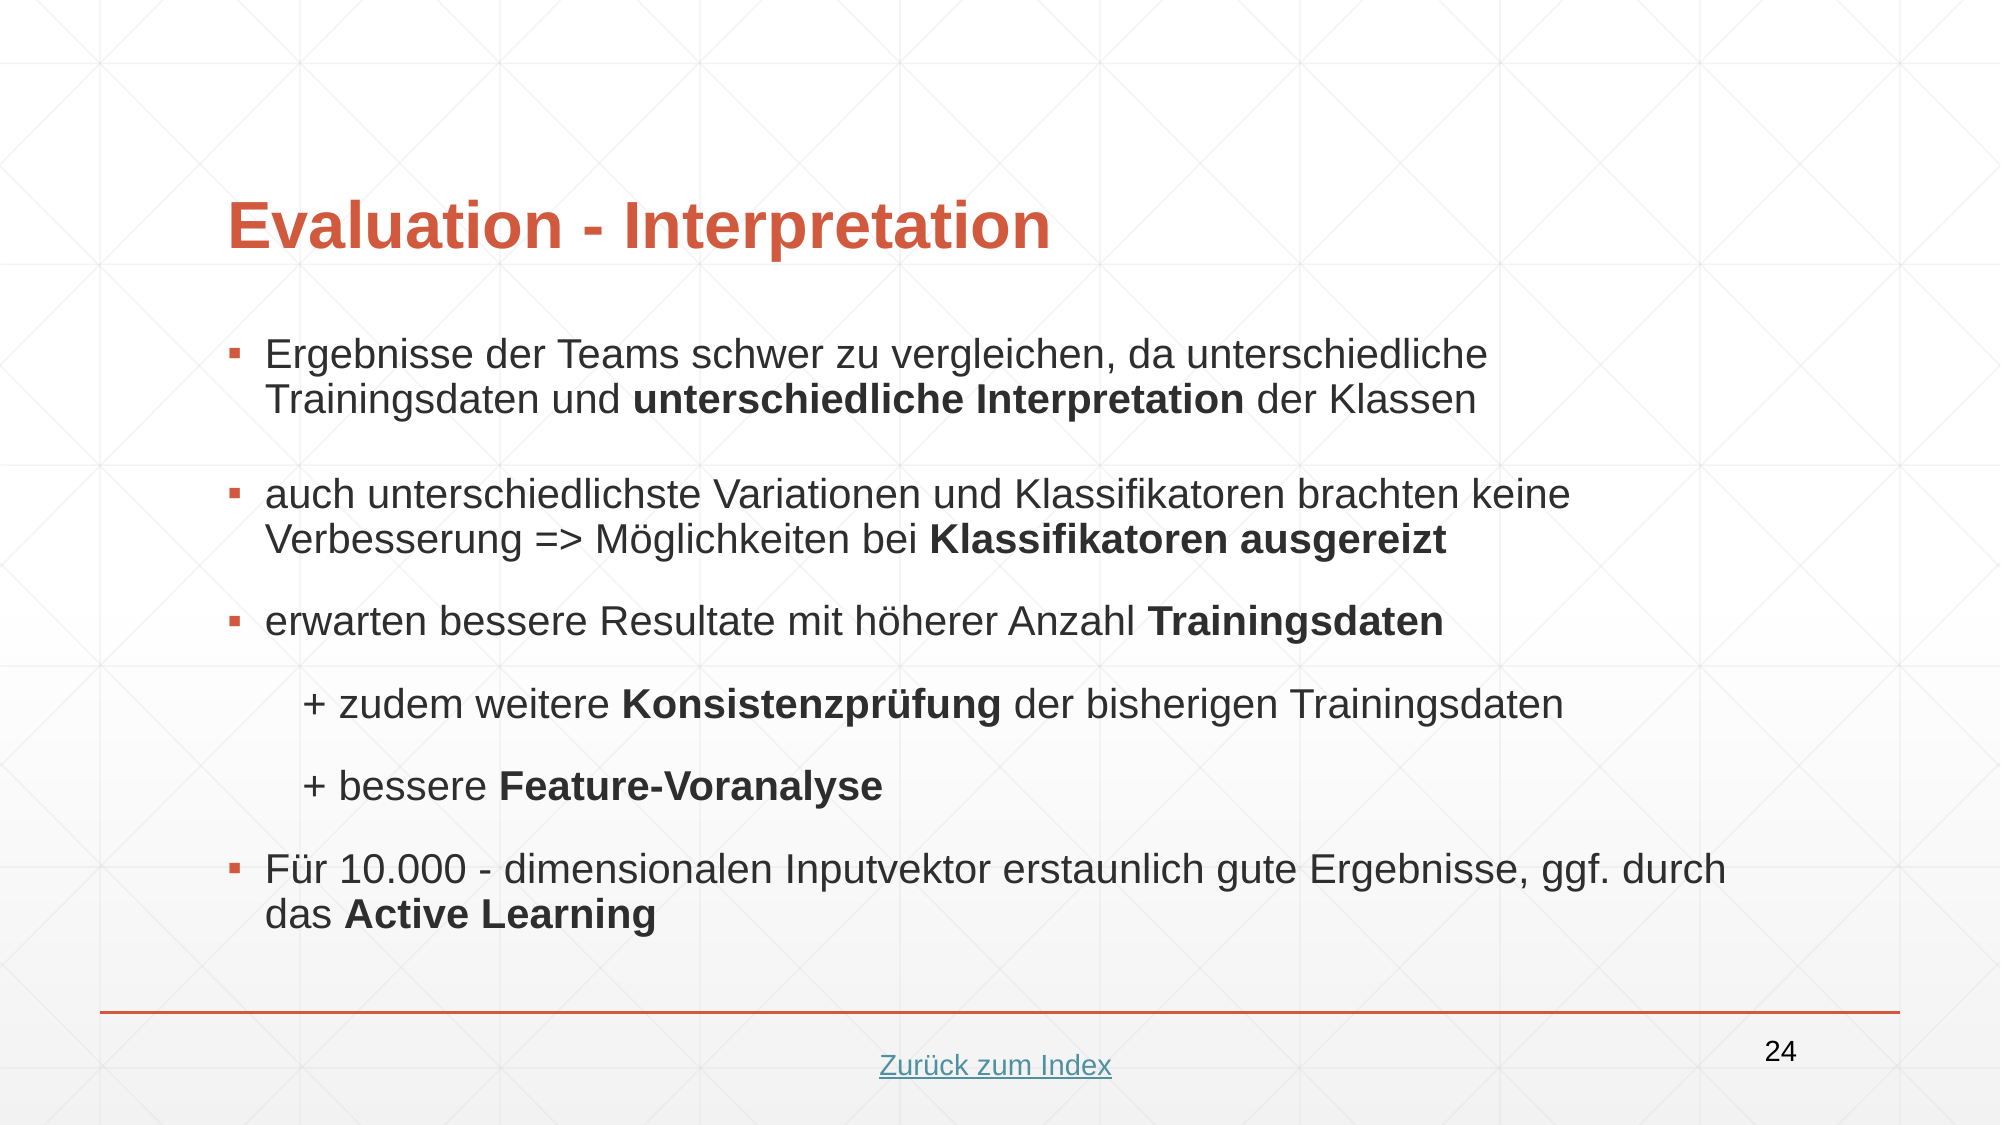

# Evaluation - Interpretation
Ergebnisse der Teams schwer zu vergleichen, da unterschiedliche Trainingsdaten und unterschiedliche Interpretation der Klassen
auch unterschiedlichste Variationen und Klassifikatoren brachten keine Verbesserung => Möglichkeiten bei Klassifikatoren ausgereizt
erwarten bessere Resultate mit höherer Anzahl Trainingsdaten
+ zudem weitere Konsistenzprüfung der bisherigen Trainingsdaten
+ bessere Feature-Voranalyse
Für 10.000 - dimensionalen Inputvektor erstaunlich gute Ergebnisse, ggf. durch das Active Learning

Zurück zum Index
24